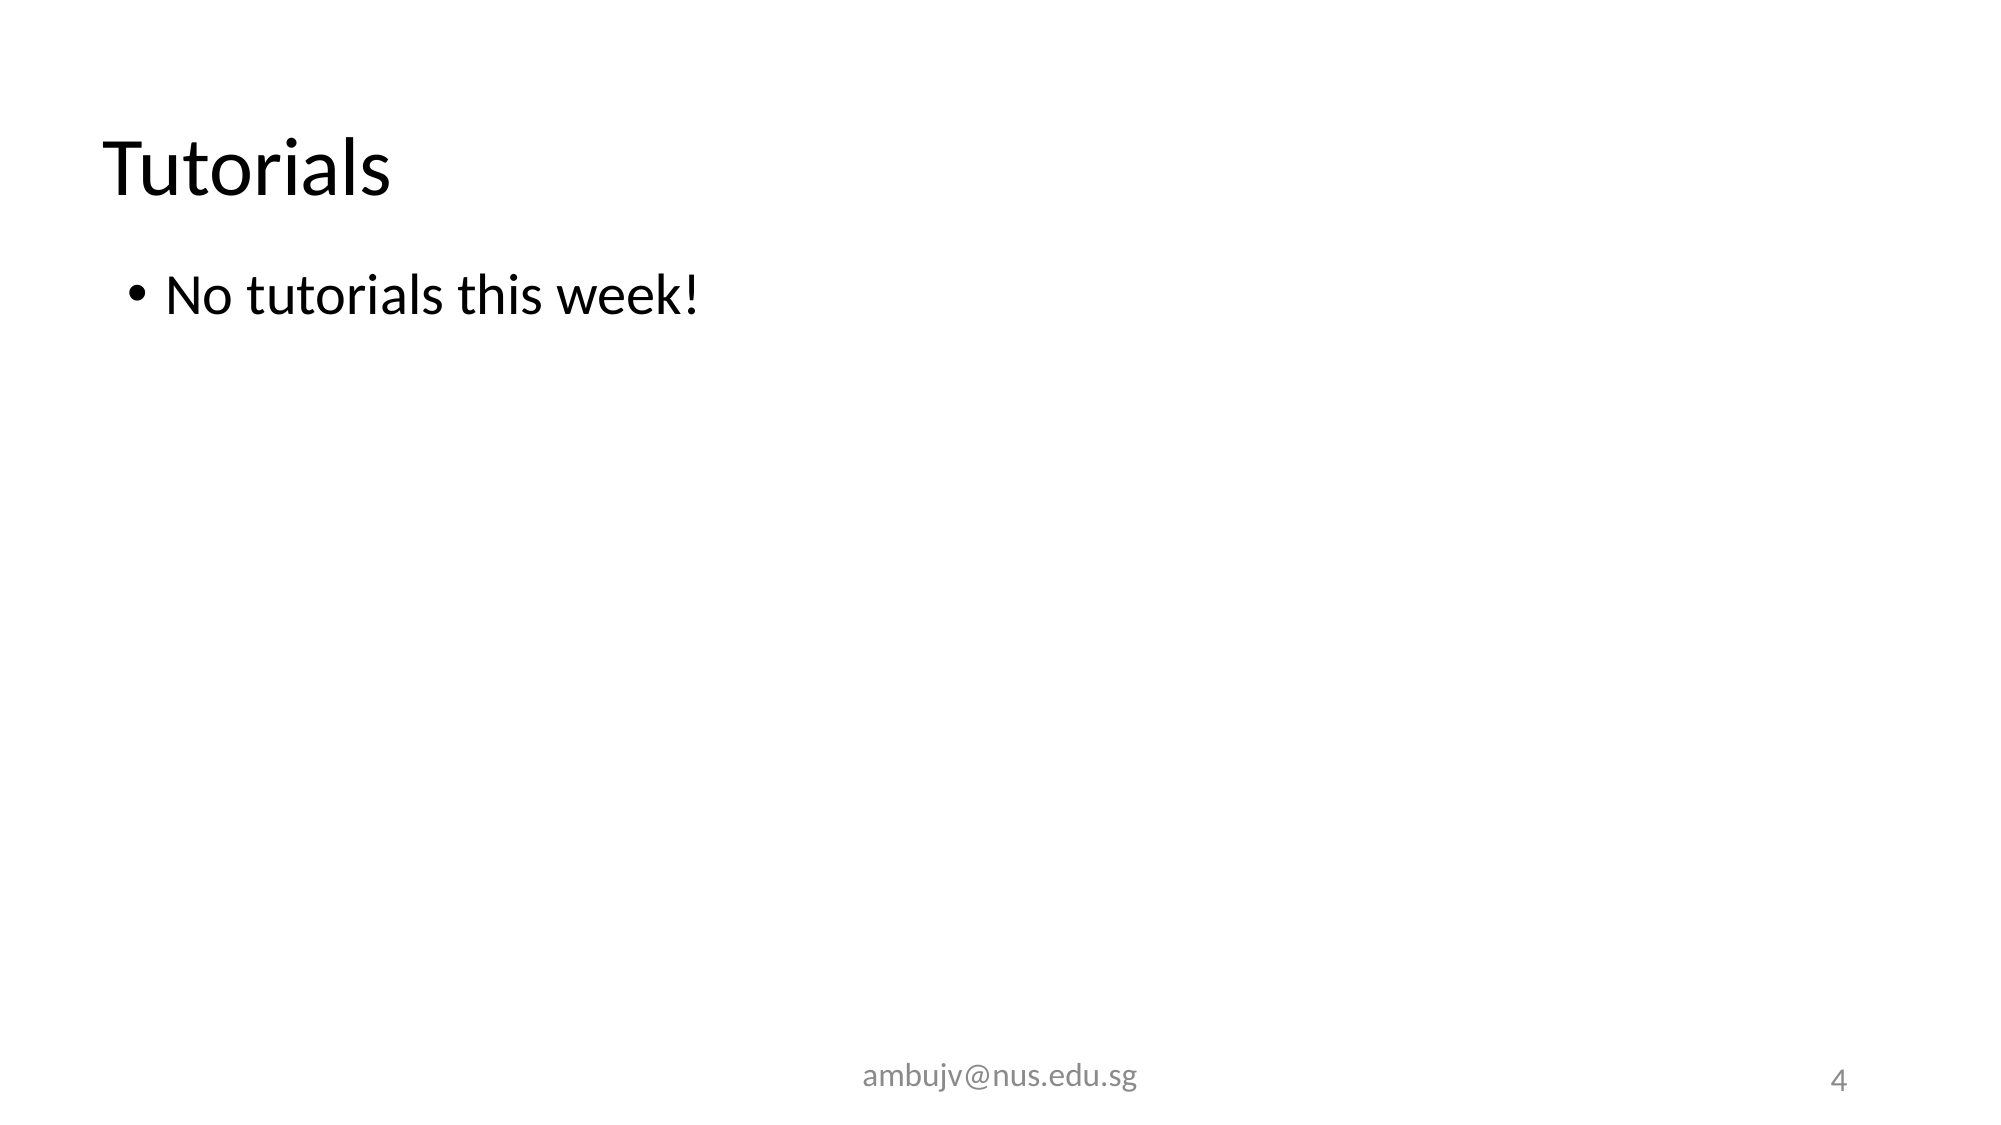

# Tutorials

No tutorials this week!

ambujv@nus.edu.sg
4